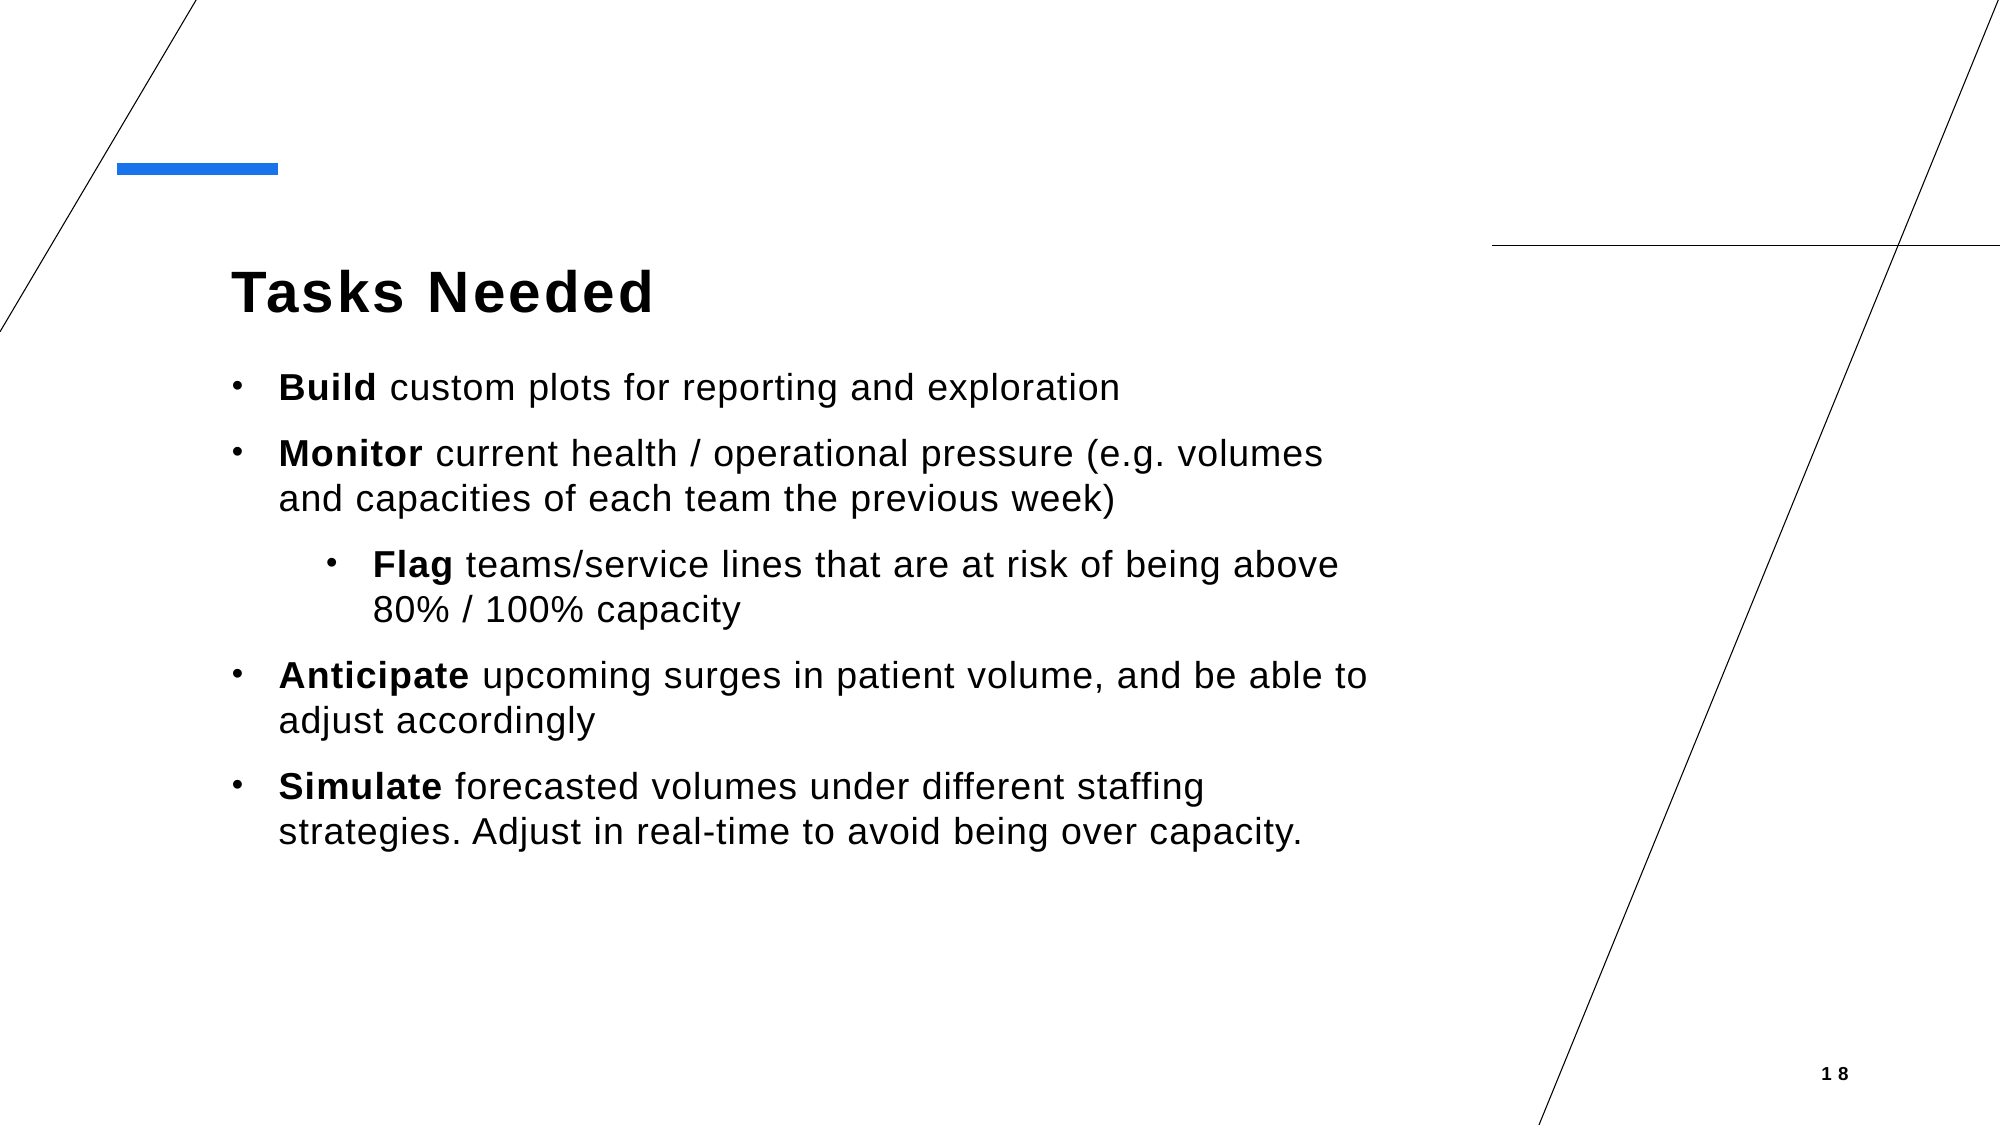

# Tasks Needed
Build custom plots for reporting and exploration
Monitor current health / operational pressure (e.g. volumes and capacities of each team the previous week)
Flag teams/service lines that are at risk of being above 80% / 100% capacity
Anticipate upcoming surges in patient volume, and be able to adjust accordingly
Simulate forecasted volumes under different staffing strategies. Adjust in real-time to avoid being over capacity.

18